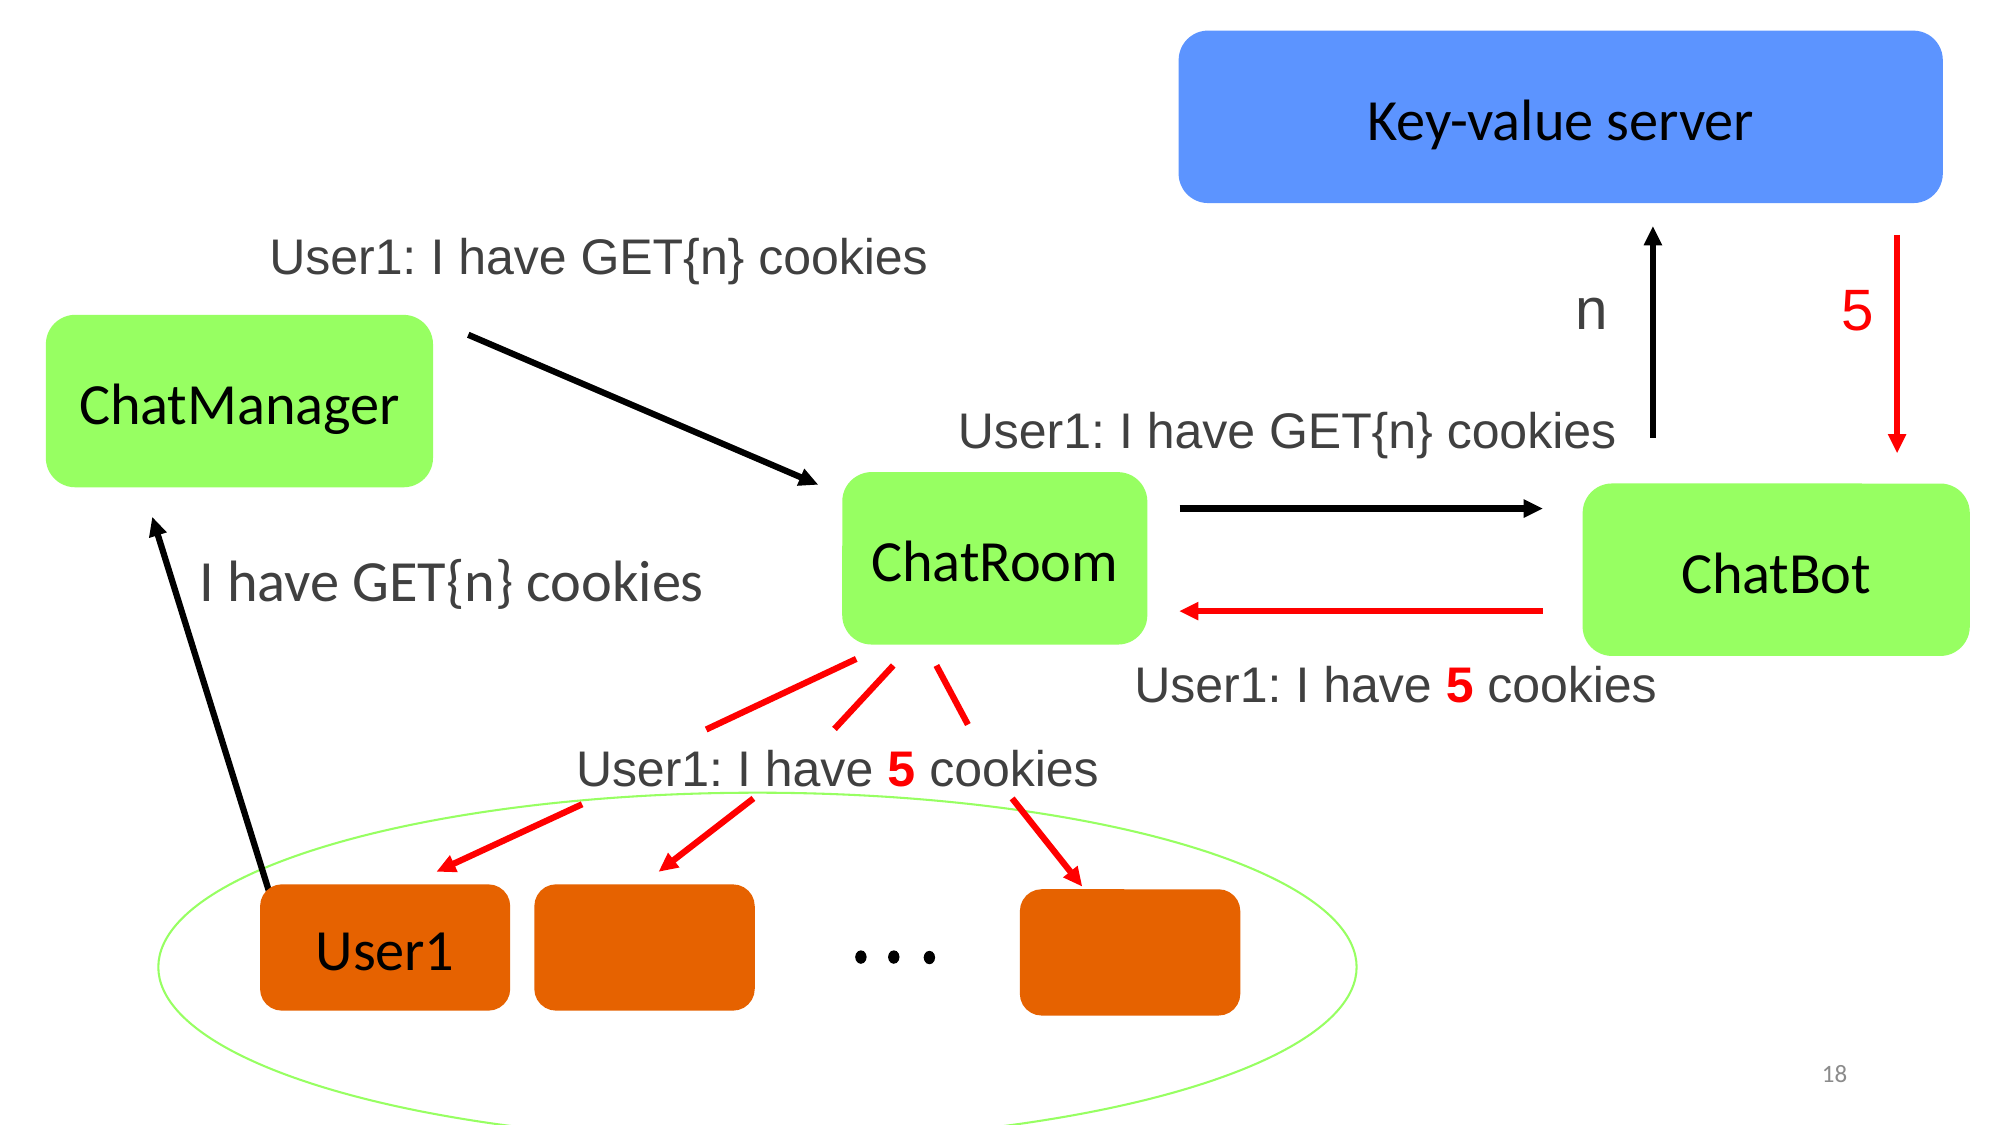

Key-value server
User1: I have GET{n} cookies
n
5
ChatManager

User1: I have GET{n} cookies
ChatRoom
ChatBot
I have GET{n} cookies
User1: I have 5 cookies
User1: I have 5 cookies

User1

18